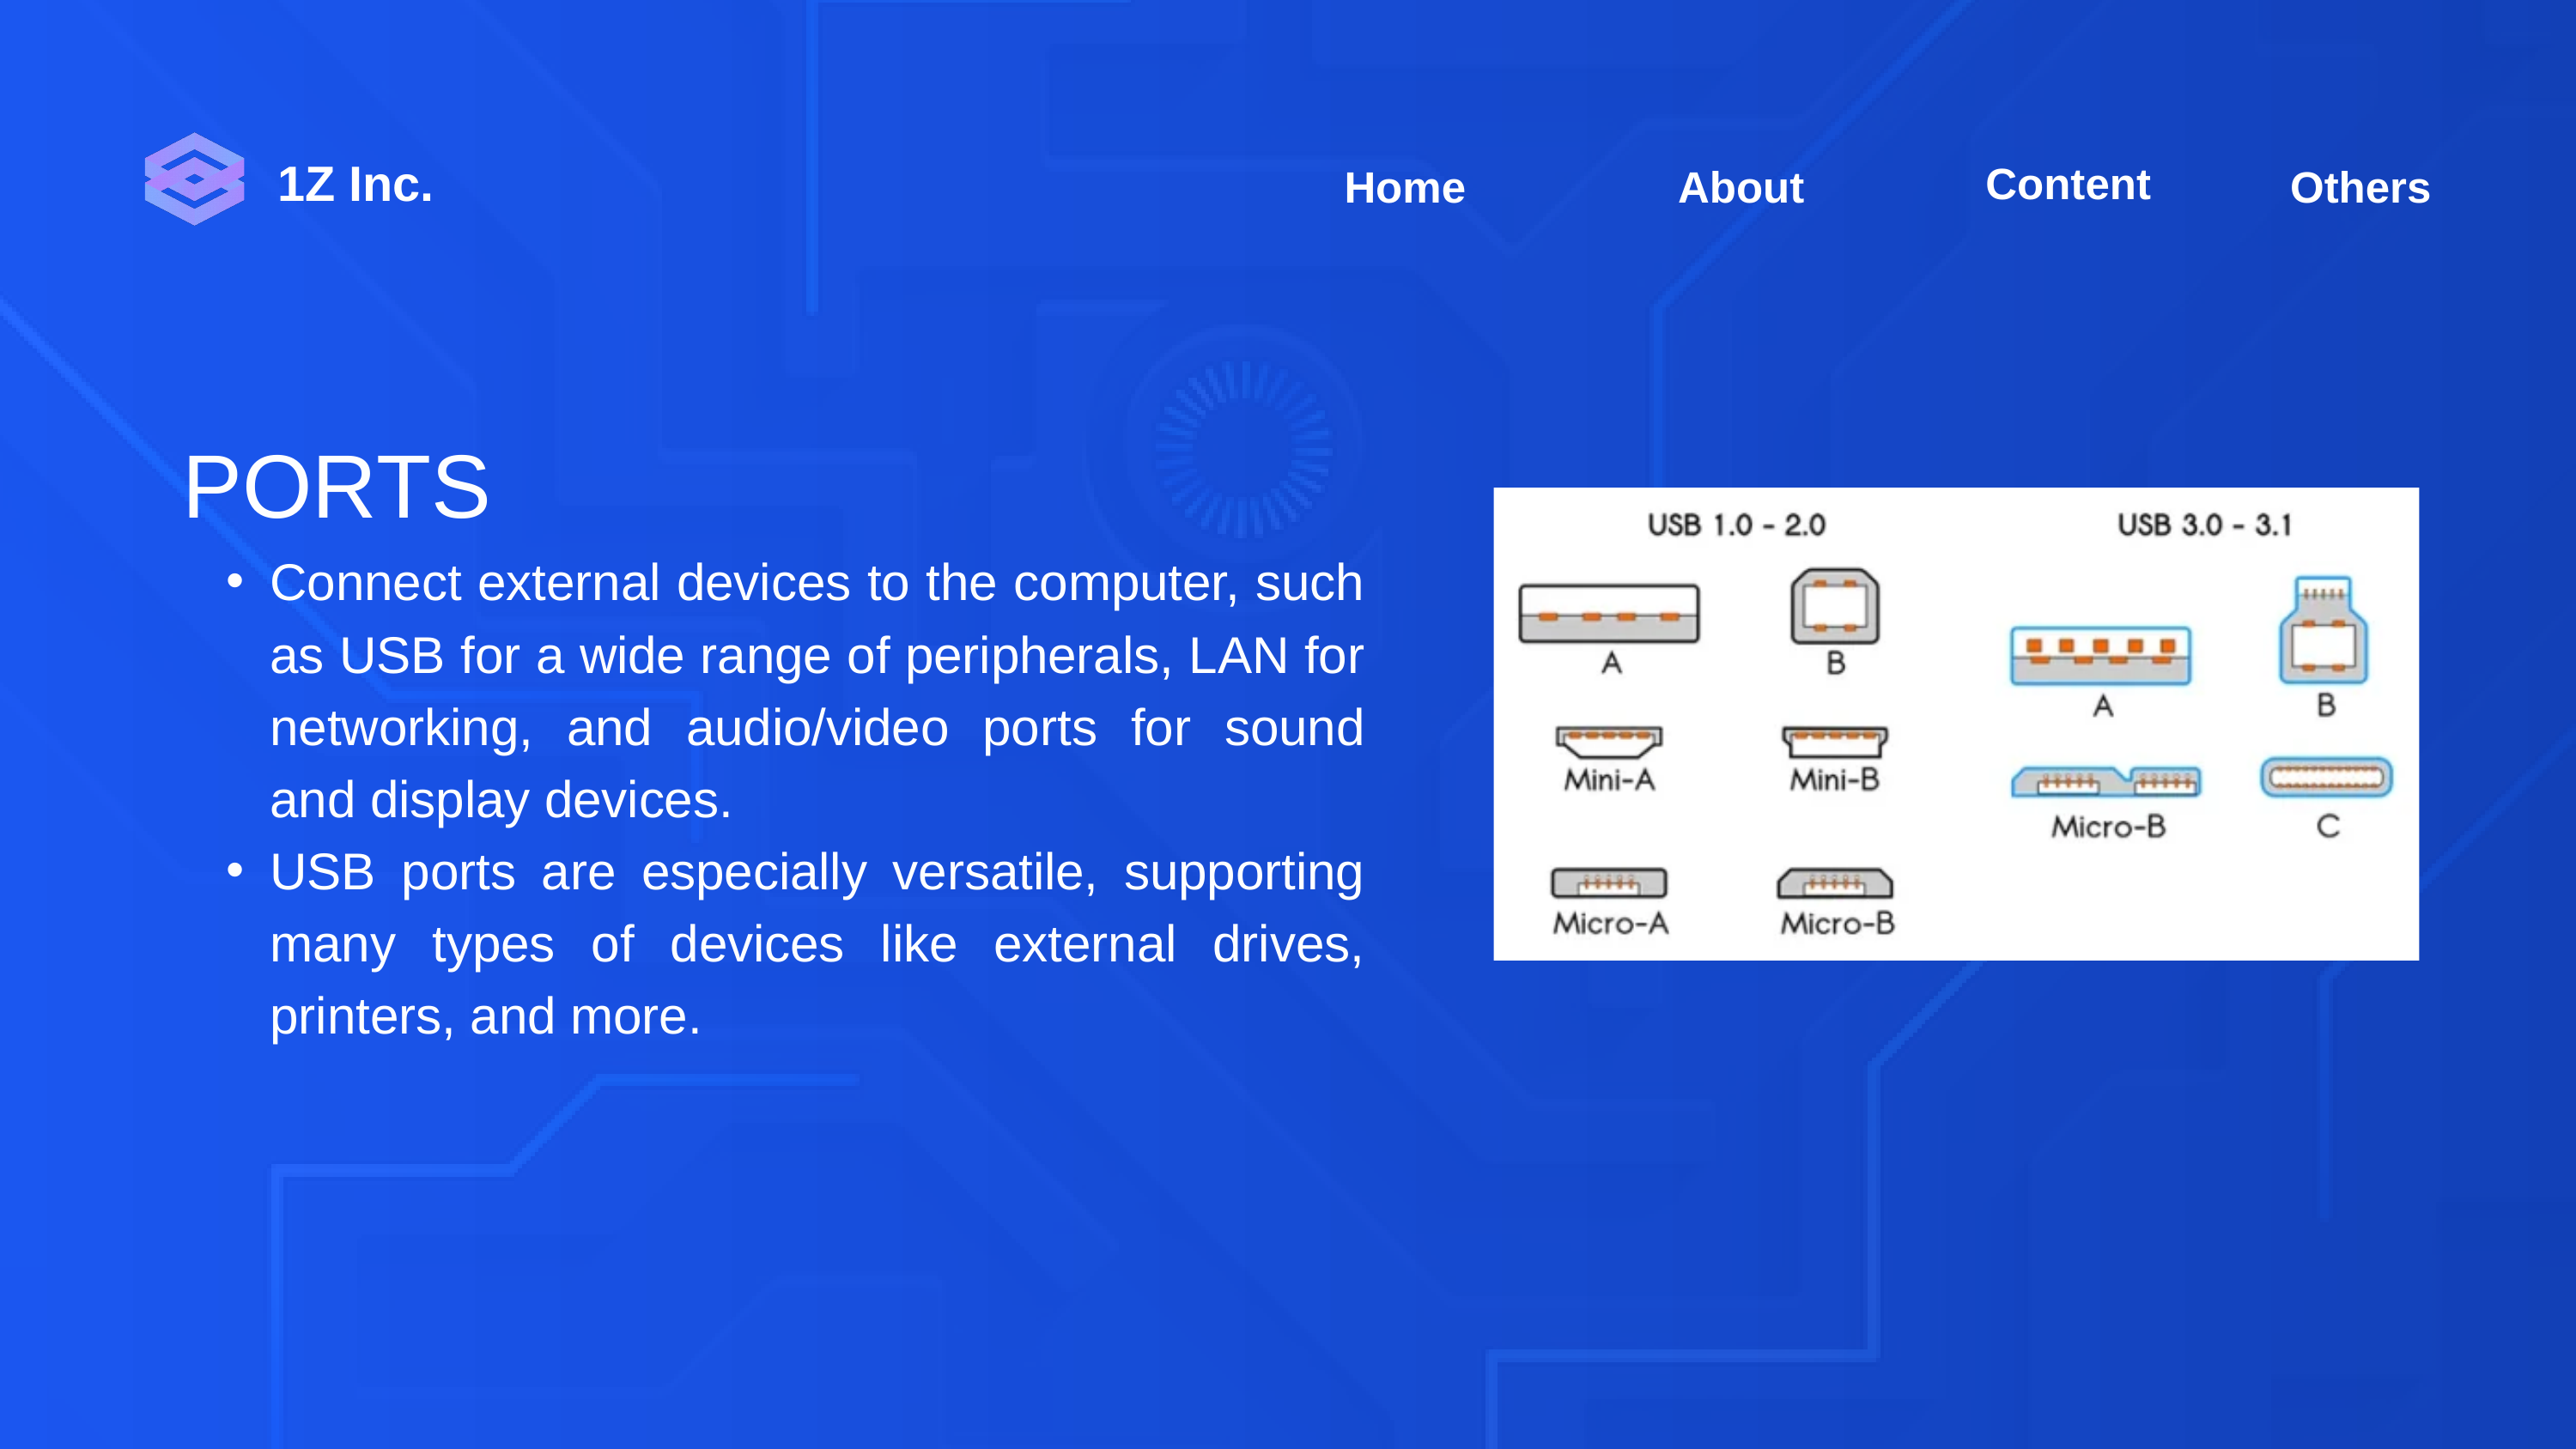

Content
Home
Others
About
1Z Inc.
PORTS

Connect external devices to the computer, such as USB for a wide range of peripherals, LAN for networking, and audio/video ports for sound and display devices.
USB ports are especially versatile, supporting many types of devices like external drives, printers, and more.